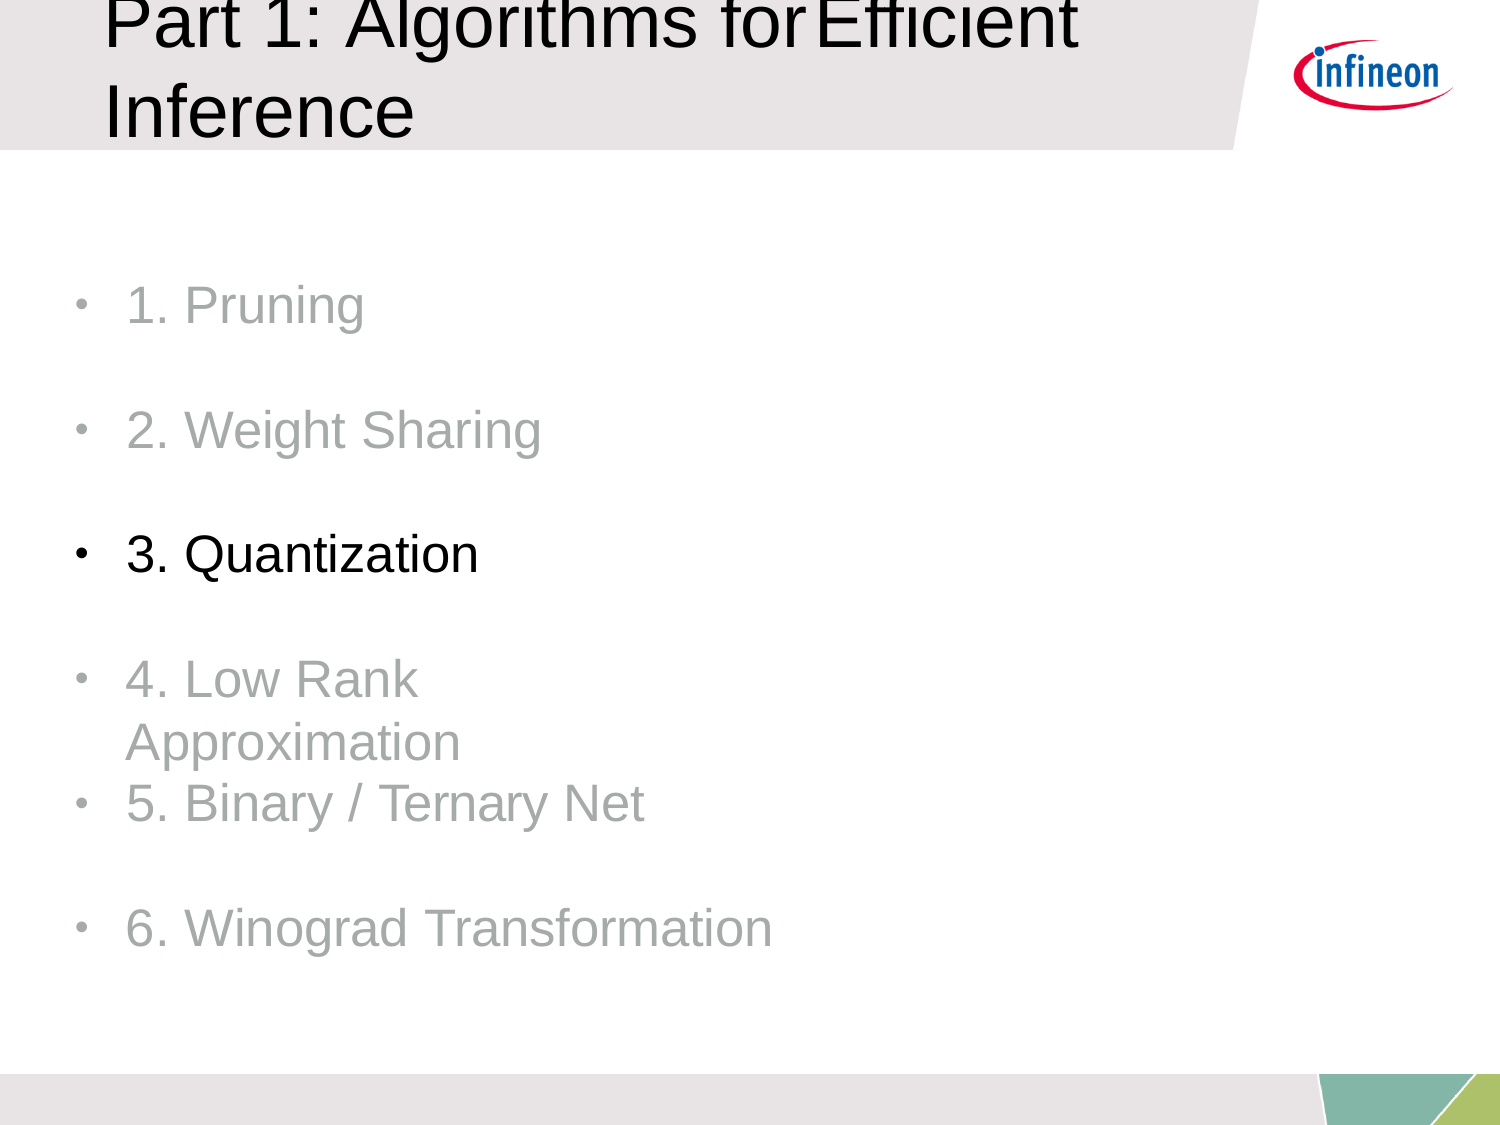

# Part 1: Algorithms for	Efficient Inference
1. Pruning
•
2. Weight Sharing
•
3. Quantization
•
4. Low Rank Approximation
•
5. Binary / Ternary Net
•
6. Winograd Transformation
•